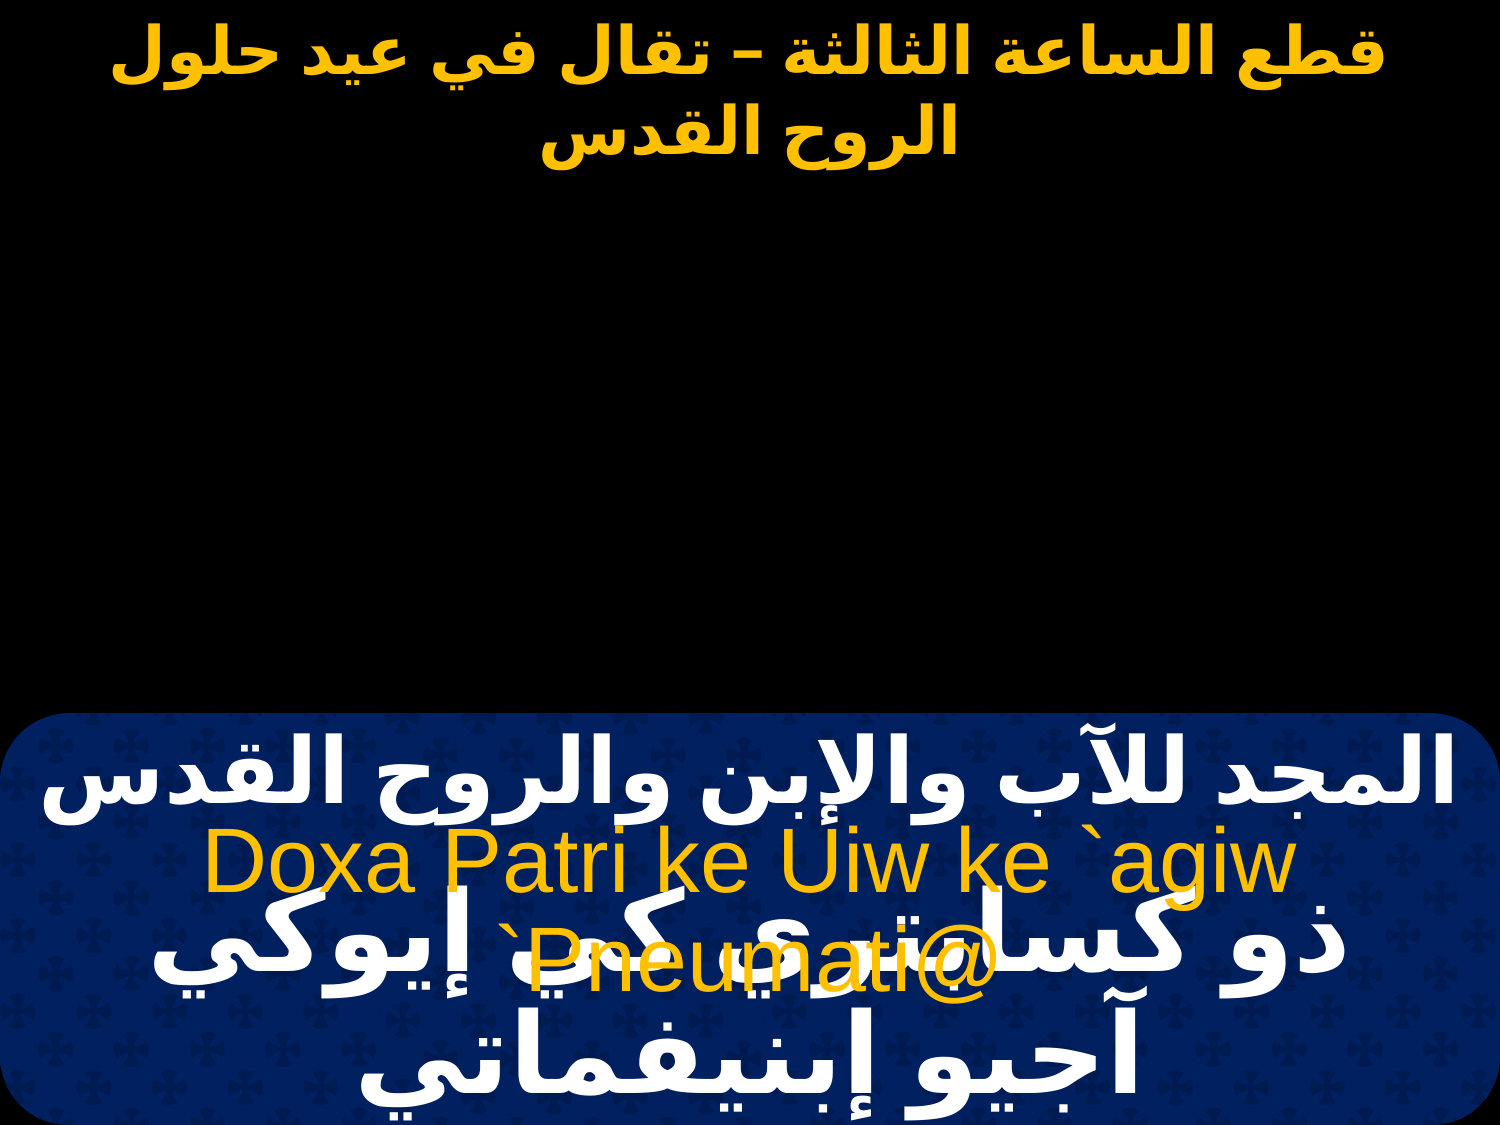

المجد للآب والإبن والروح القدس
Doxa Patri ke Uiw ke `agiw `Pneumati@
ذو كسابتري كي إيوكي آجيو إبنيفماتي